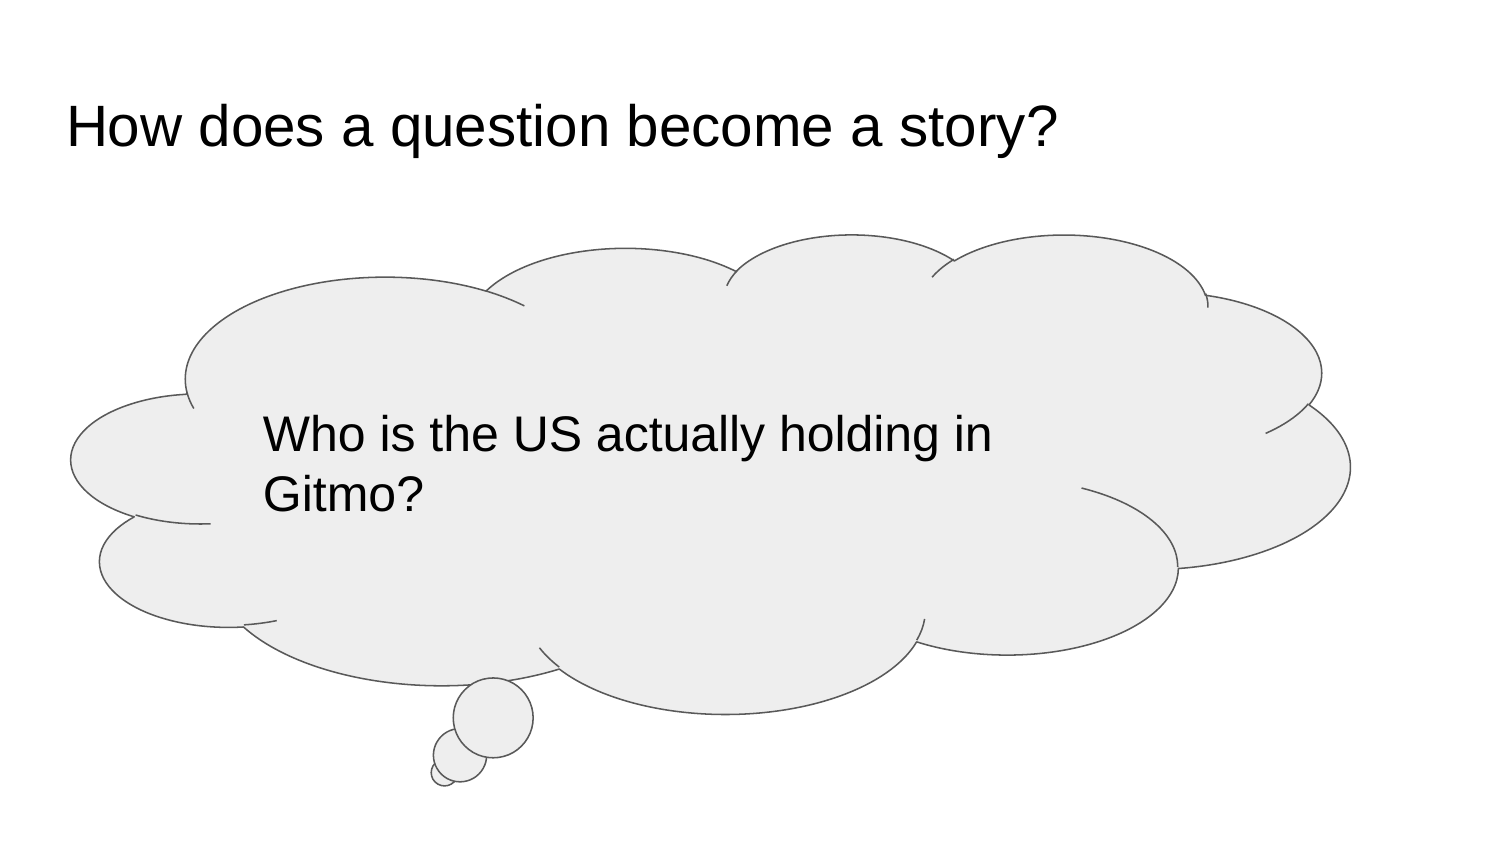

# How does a question become a story?

Who is the US actually holding in Gitmo?